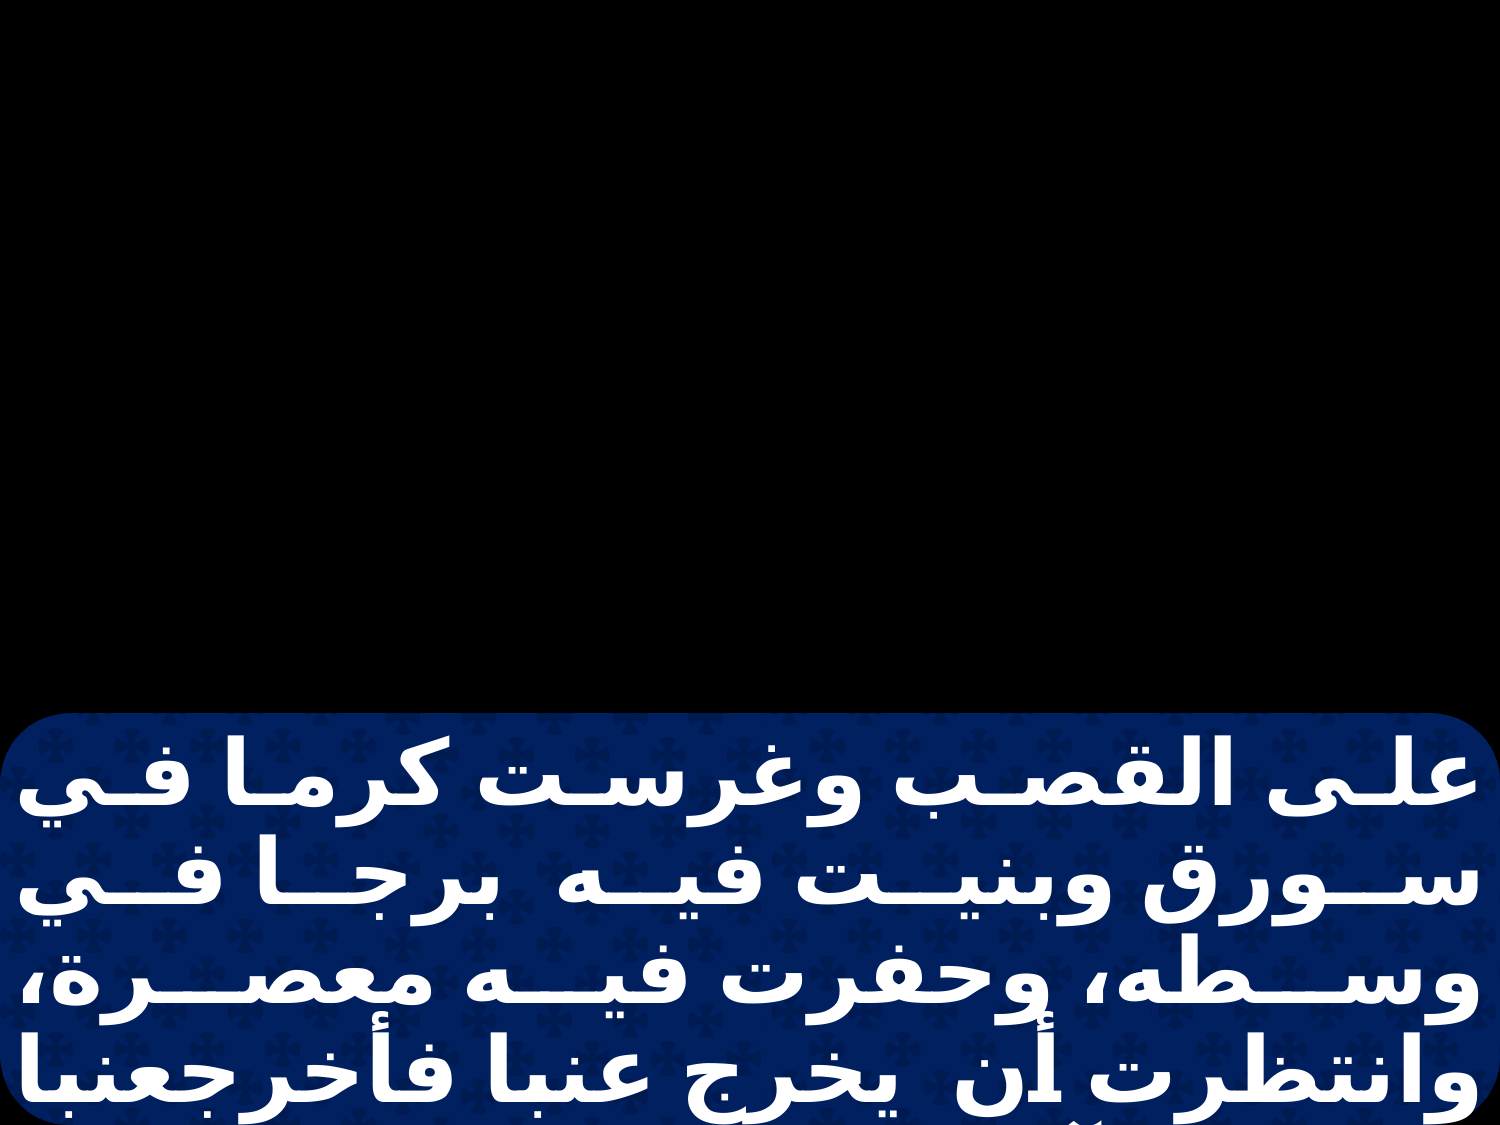

على القصب وغرست كرما في سورق وبنيت فيه  برجا في وسطه، وحفرت فيه معصرة، وانتظرت أن  يخرج عنبا فأخرجعنبا رديئا. والآن يا رجال يهوذا  وسكان أورشليم، أحكموا بيني وبين كرمي. أي